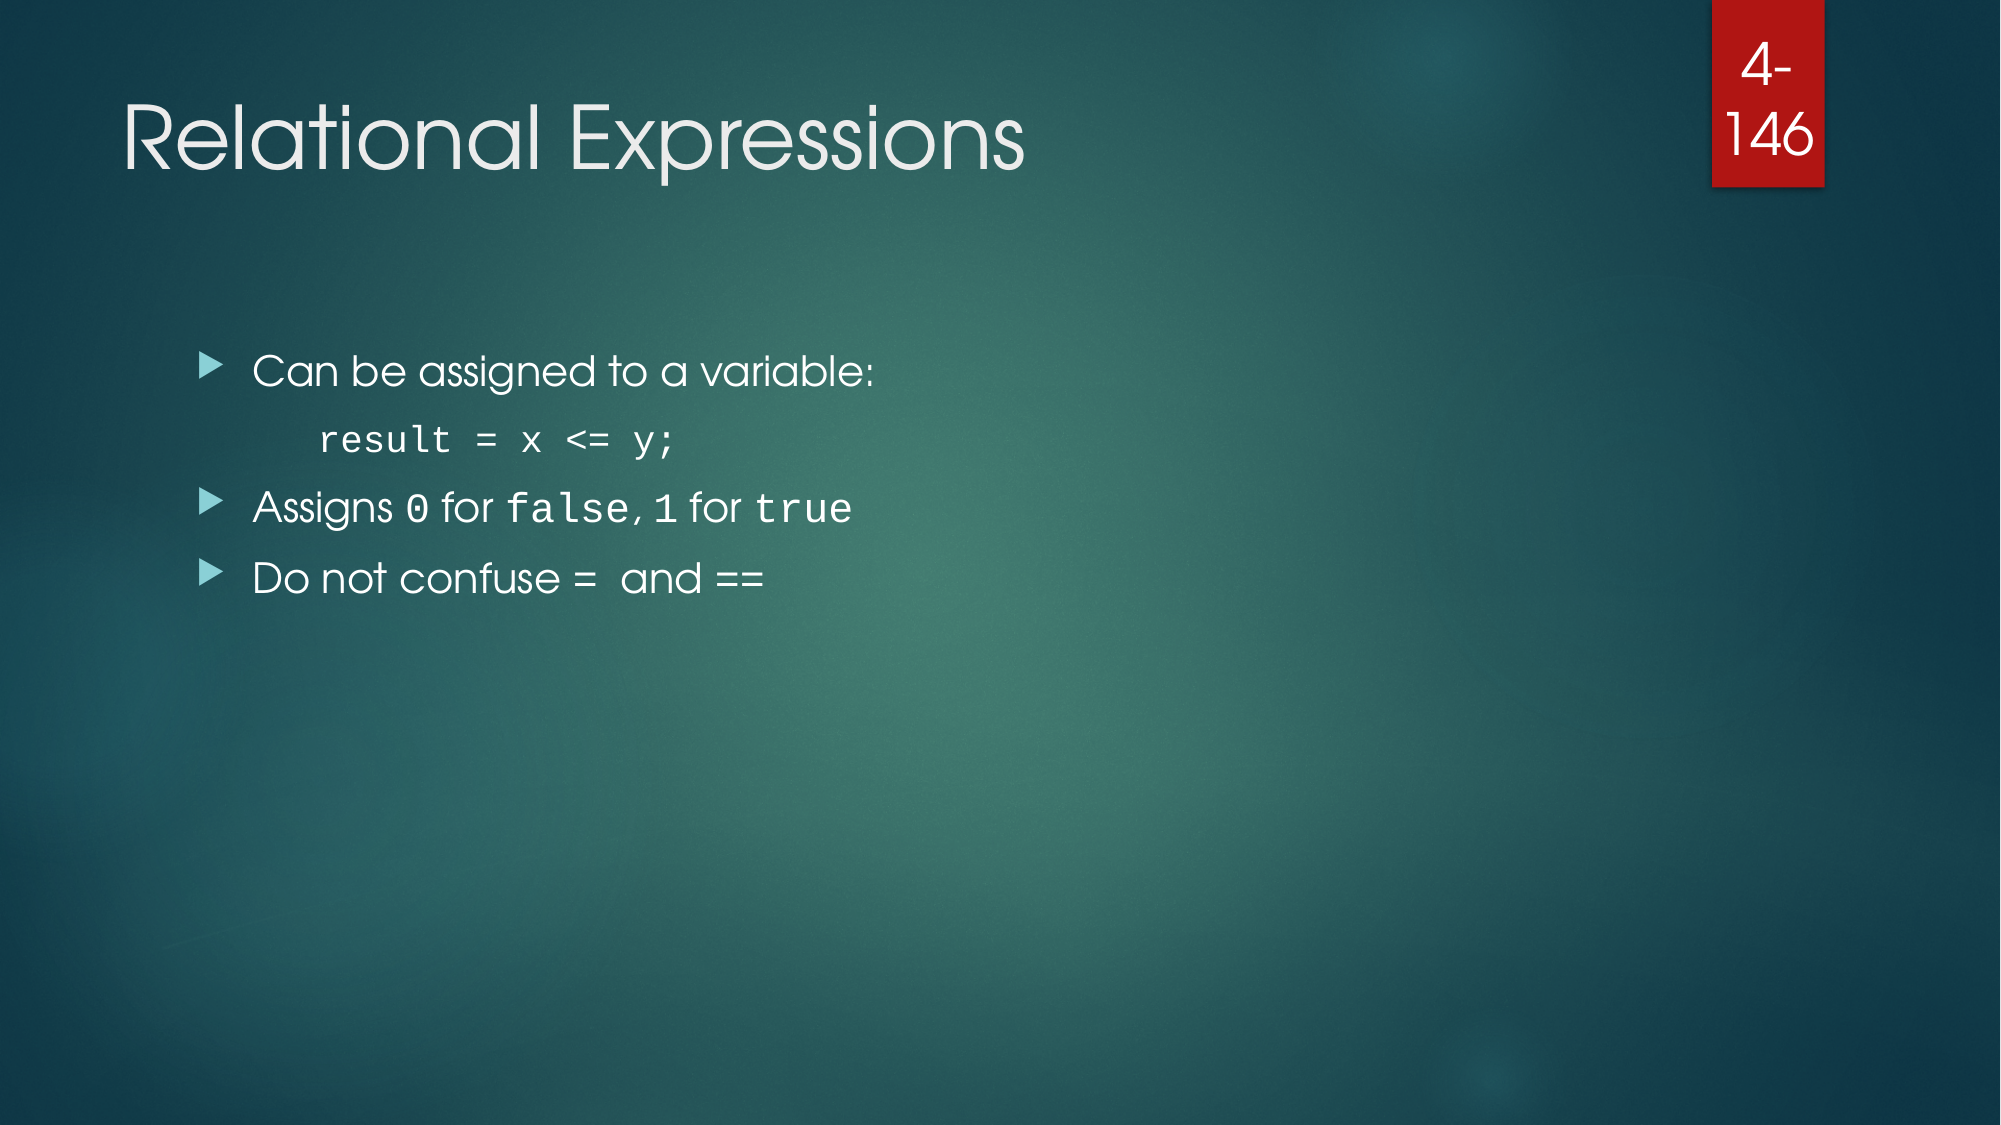

# Relational Expressions
4-146
Can be assigned to a variable:
	result = x <= y;
Assigns 0 for false, 1 for true
Do not confuse =  and ==